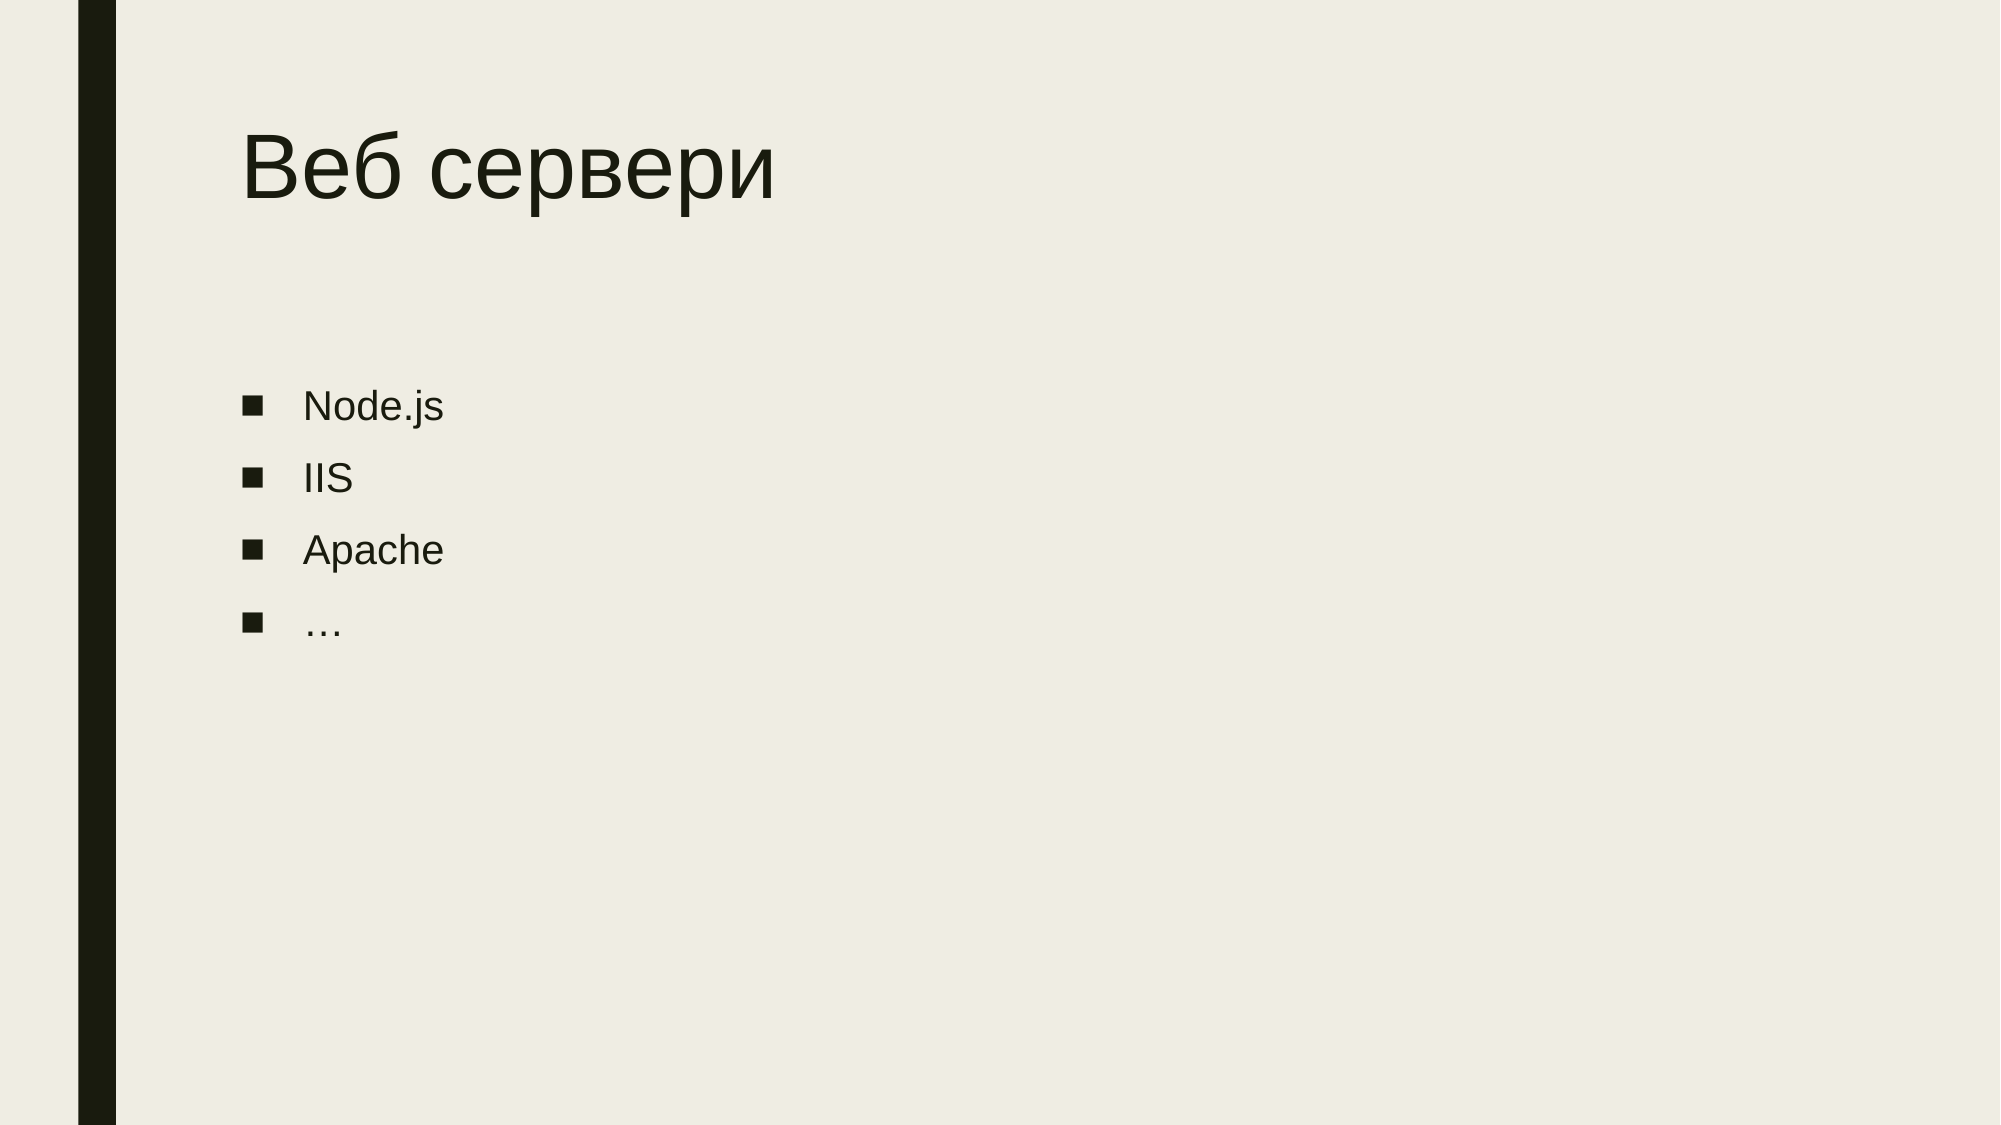

# Веб сервери
Node.js
IIS
Apache
…